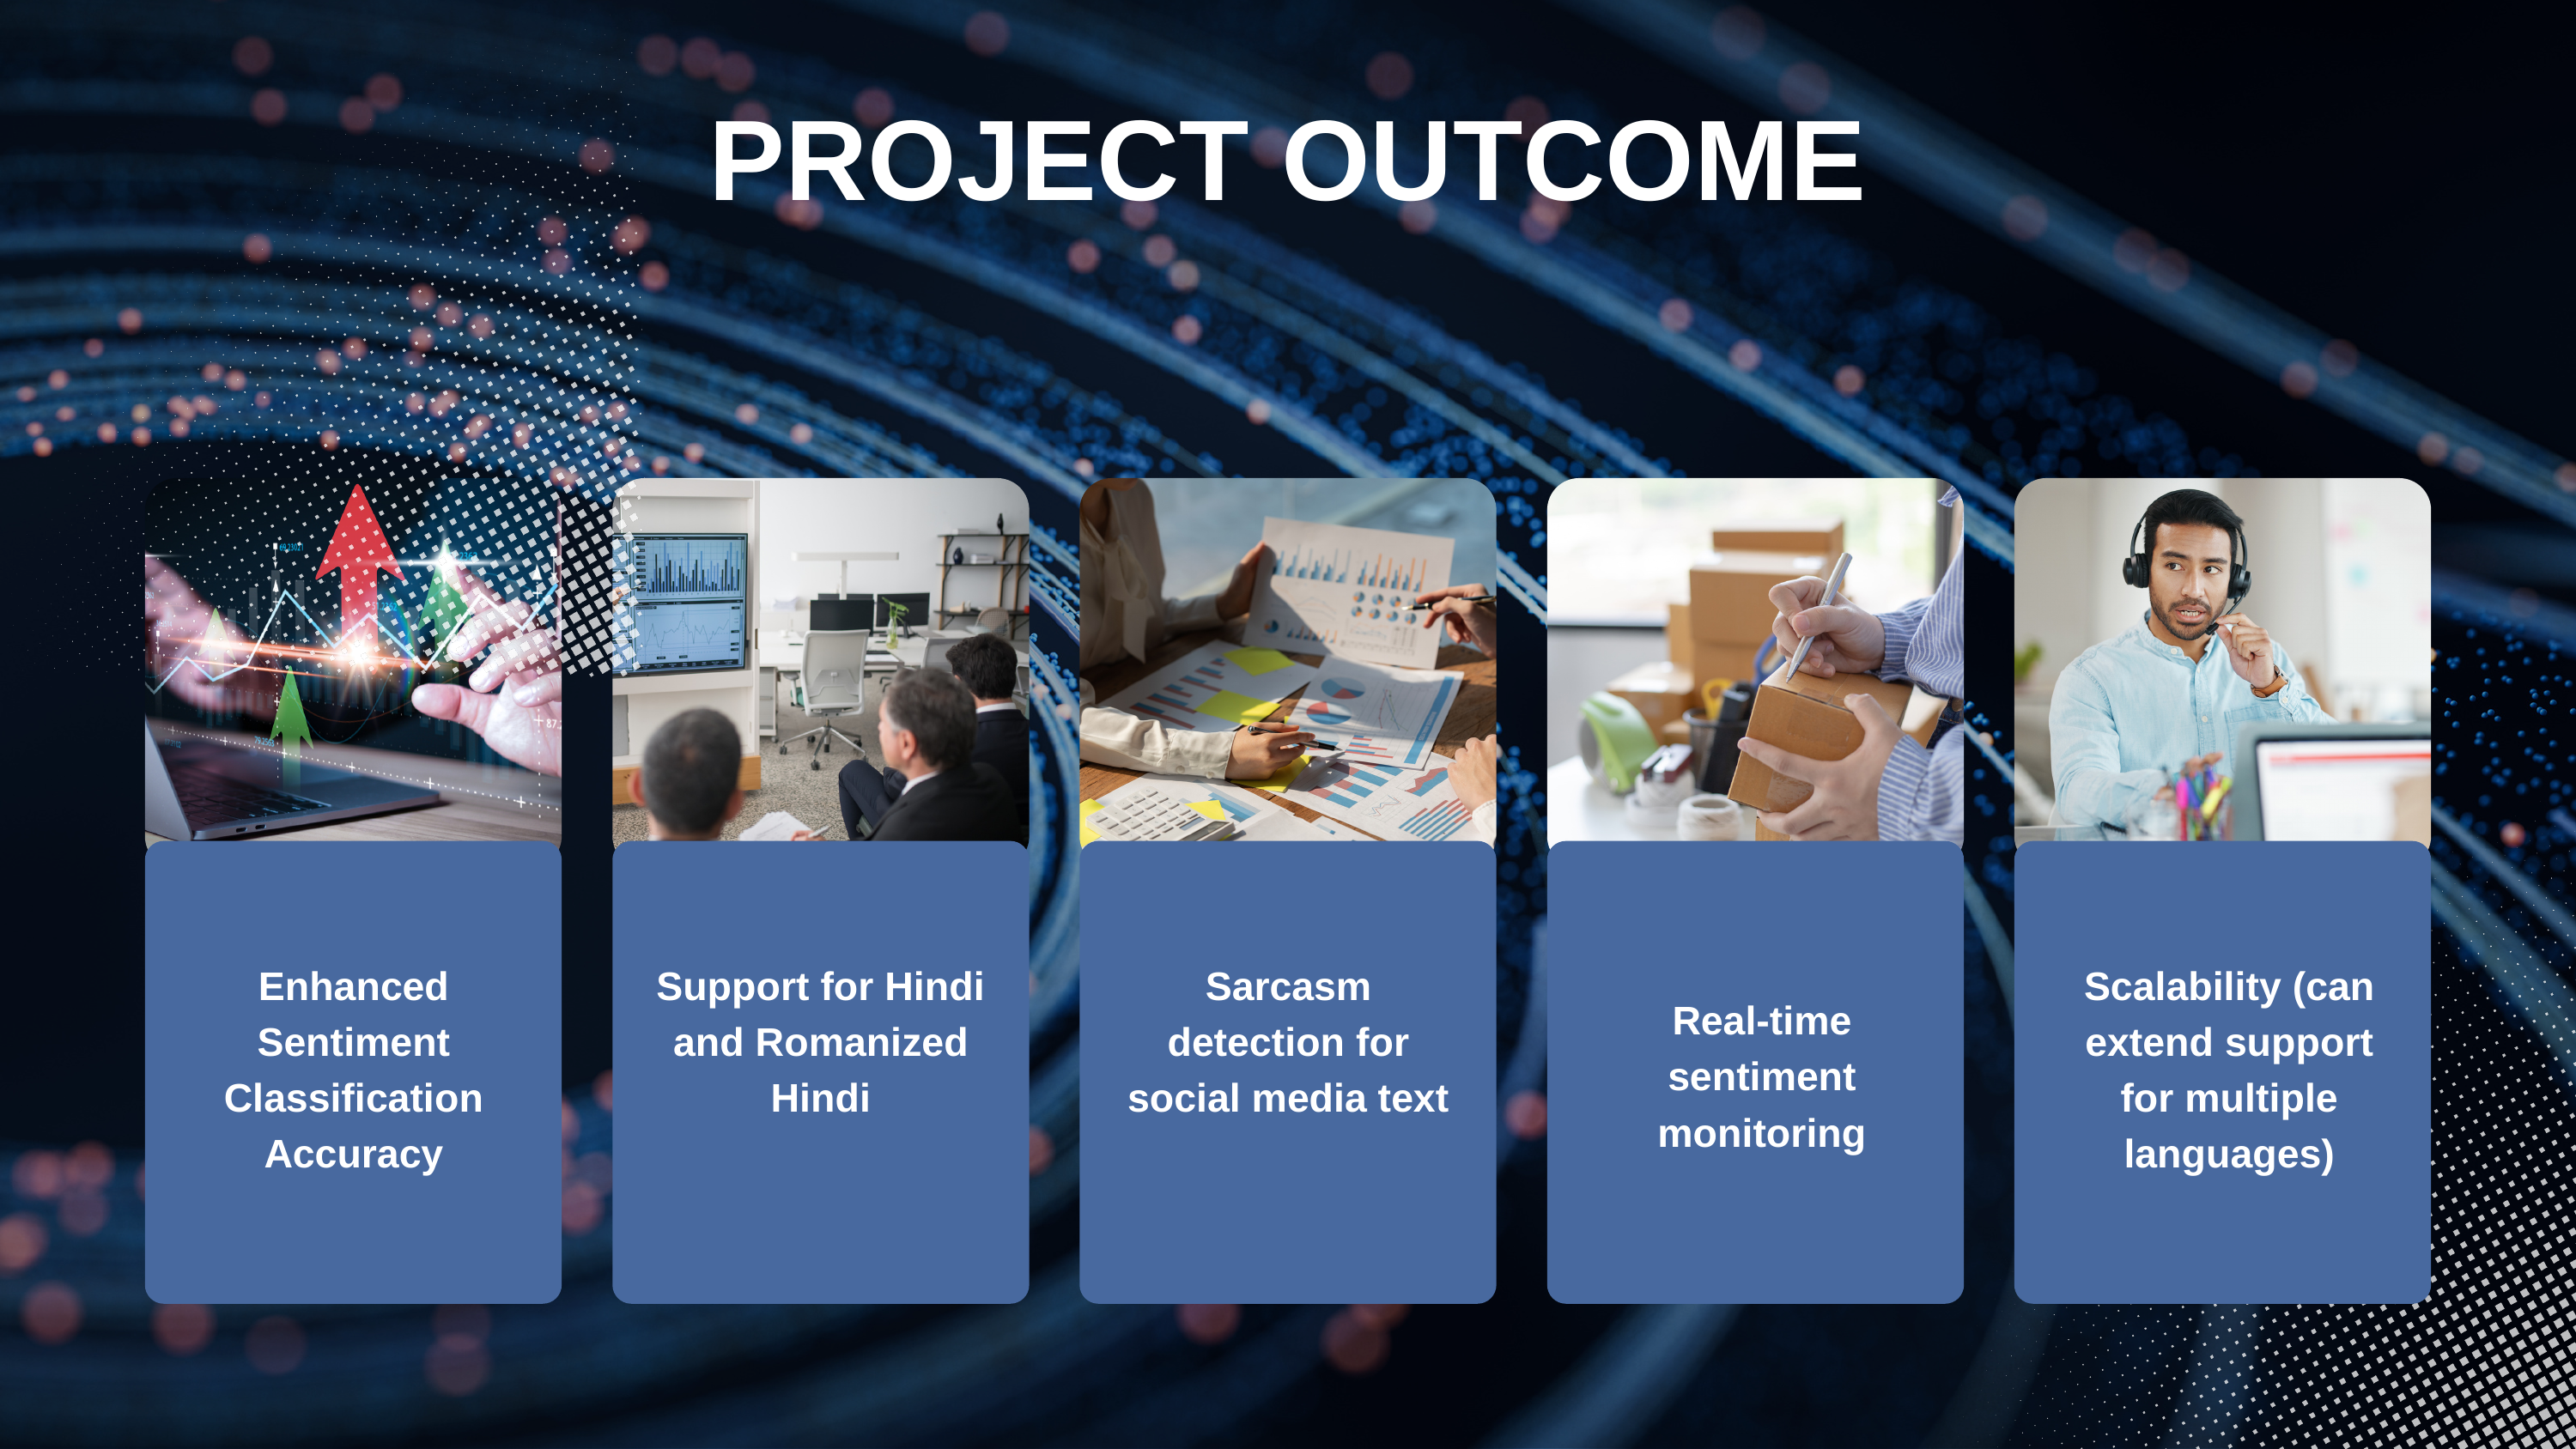

PROJECT OUTCOME

Enhanced Sentiment Classification Accuracy
Support for Hindi and Romanized Hindi
Sarcasm detection for social media text
Scalability (can extend support for multiple languages)
Real-time sentiment monitoring